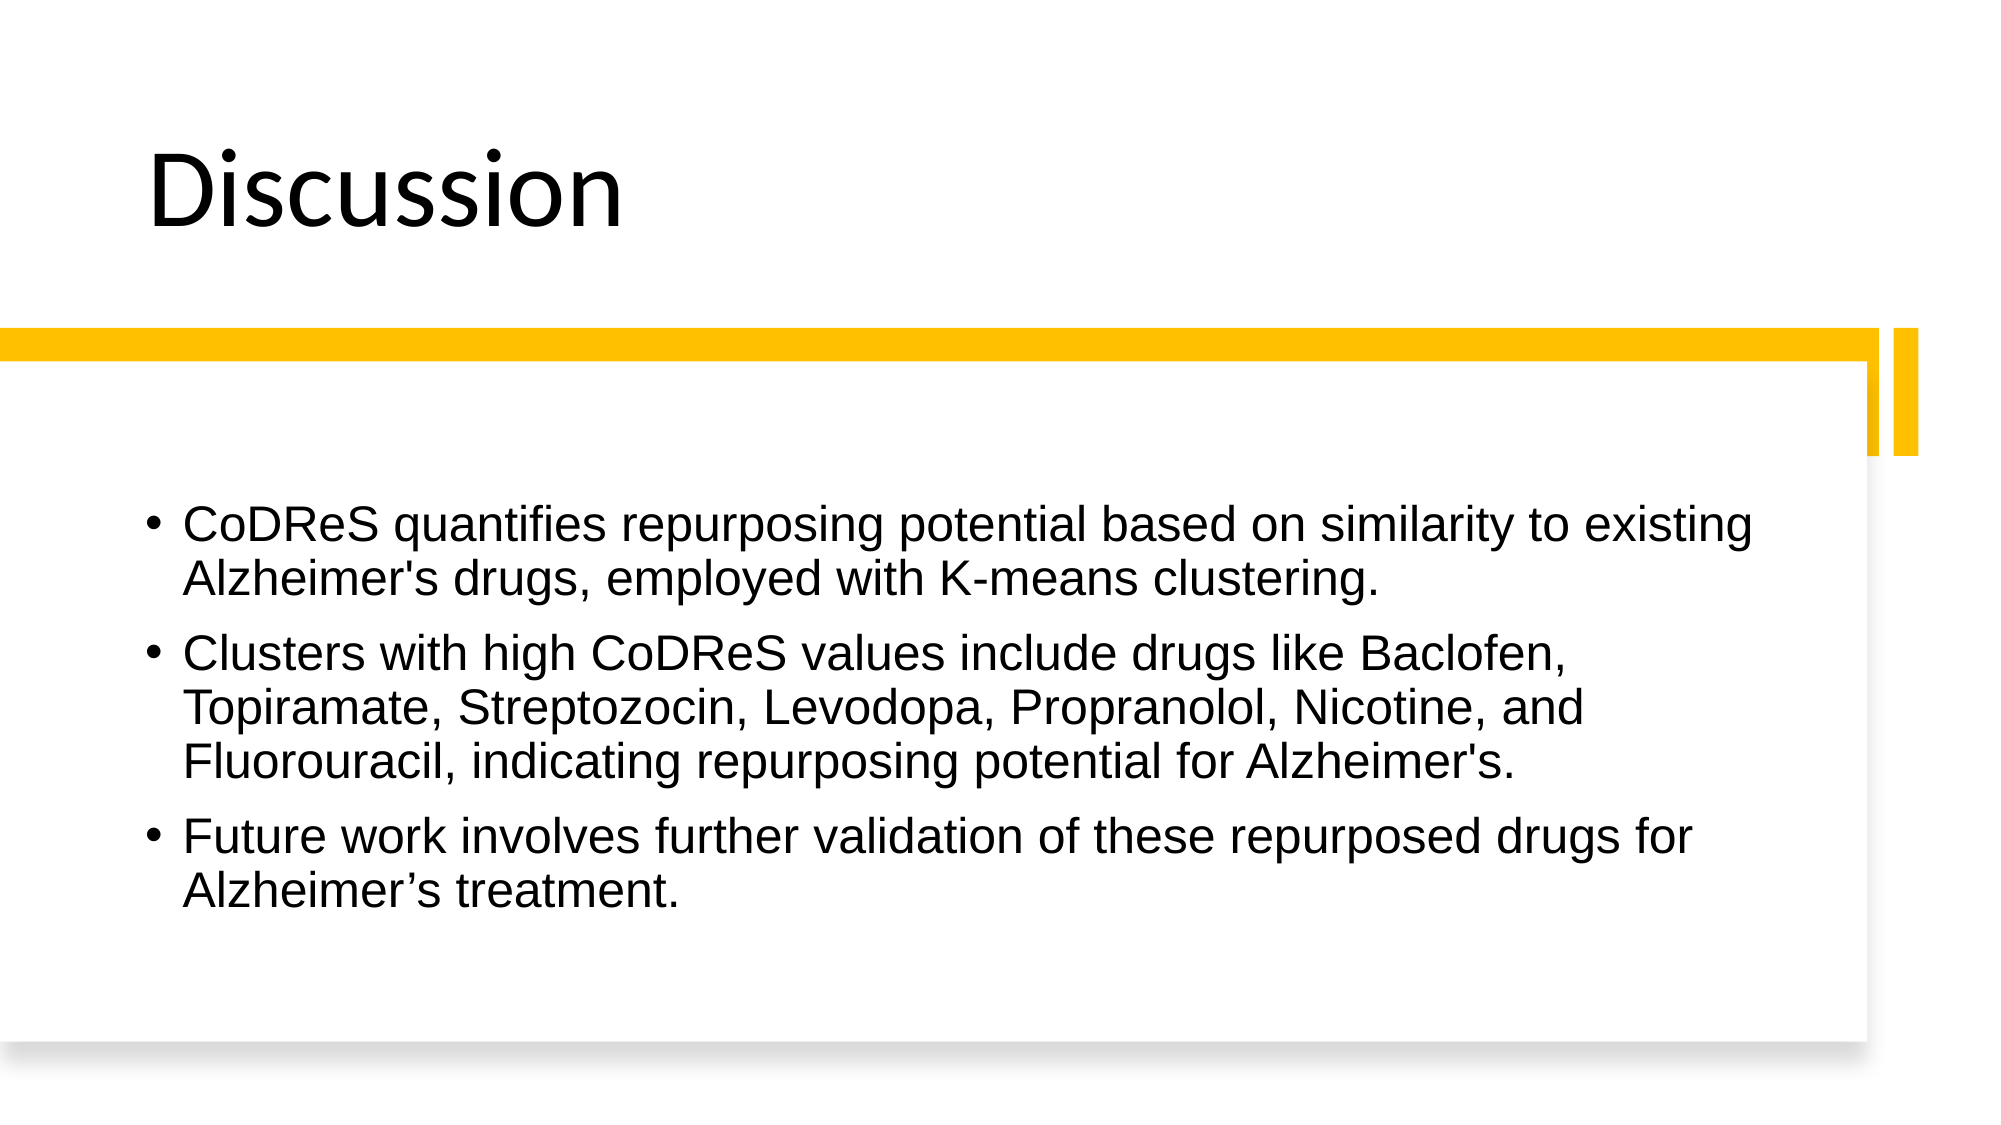

# Discussion

CoDReS quantifies repurposing potential based on similarity to existing Alzheimer's drugs, employed with K-means clustering.
Clusters with high CoDReS values include drugs like Baclofen, Topiramate, Streptozocin, Levodopa, Propranolol, Nicotine, and Fluorouracil, indicating repurposing potential for Alzheimer's.
Future work involves further validation of these repurposed drugs for Alzheimer’s treatment.